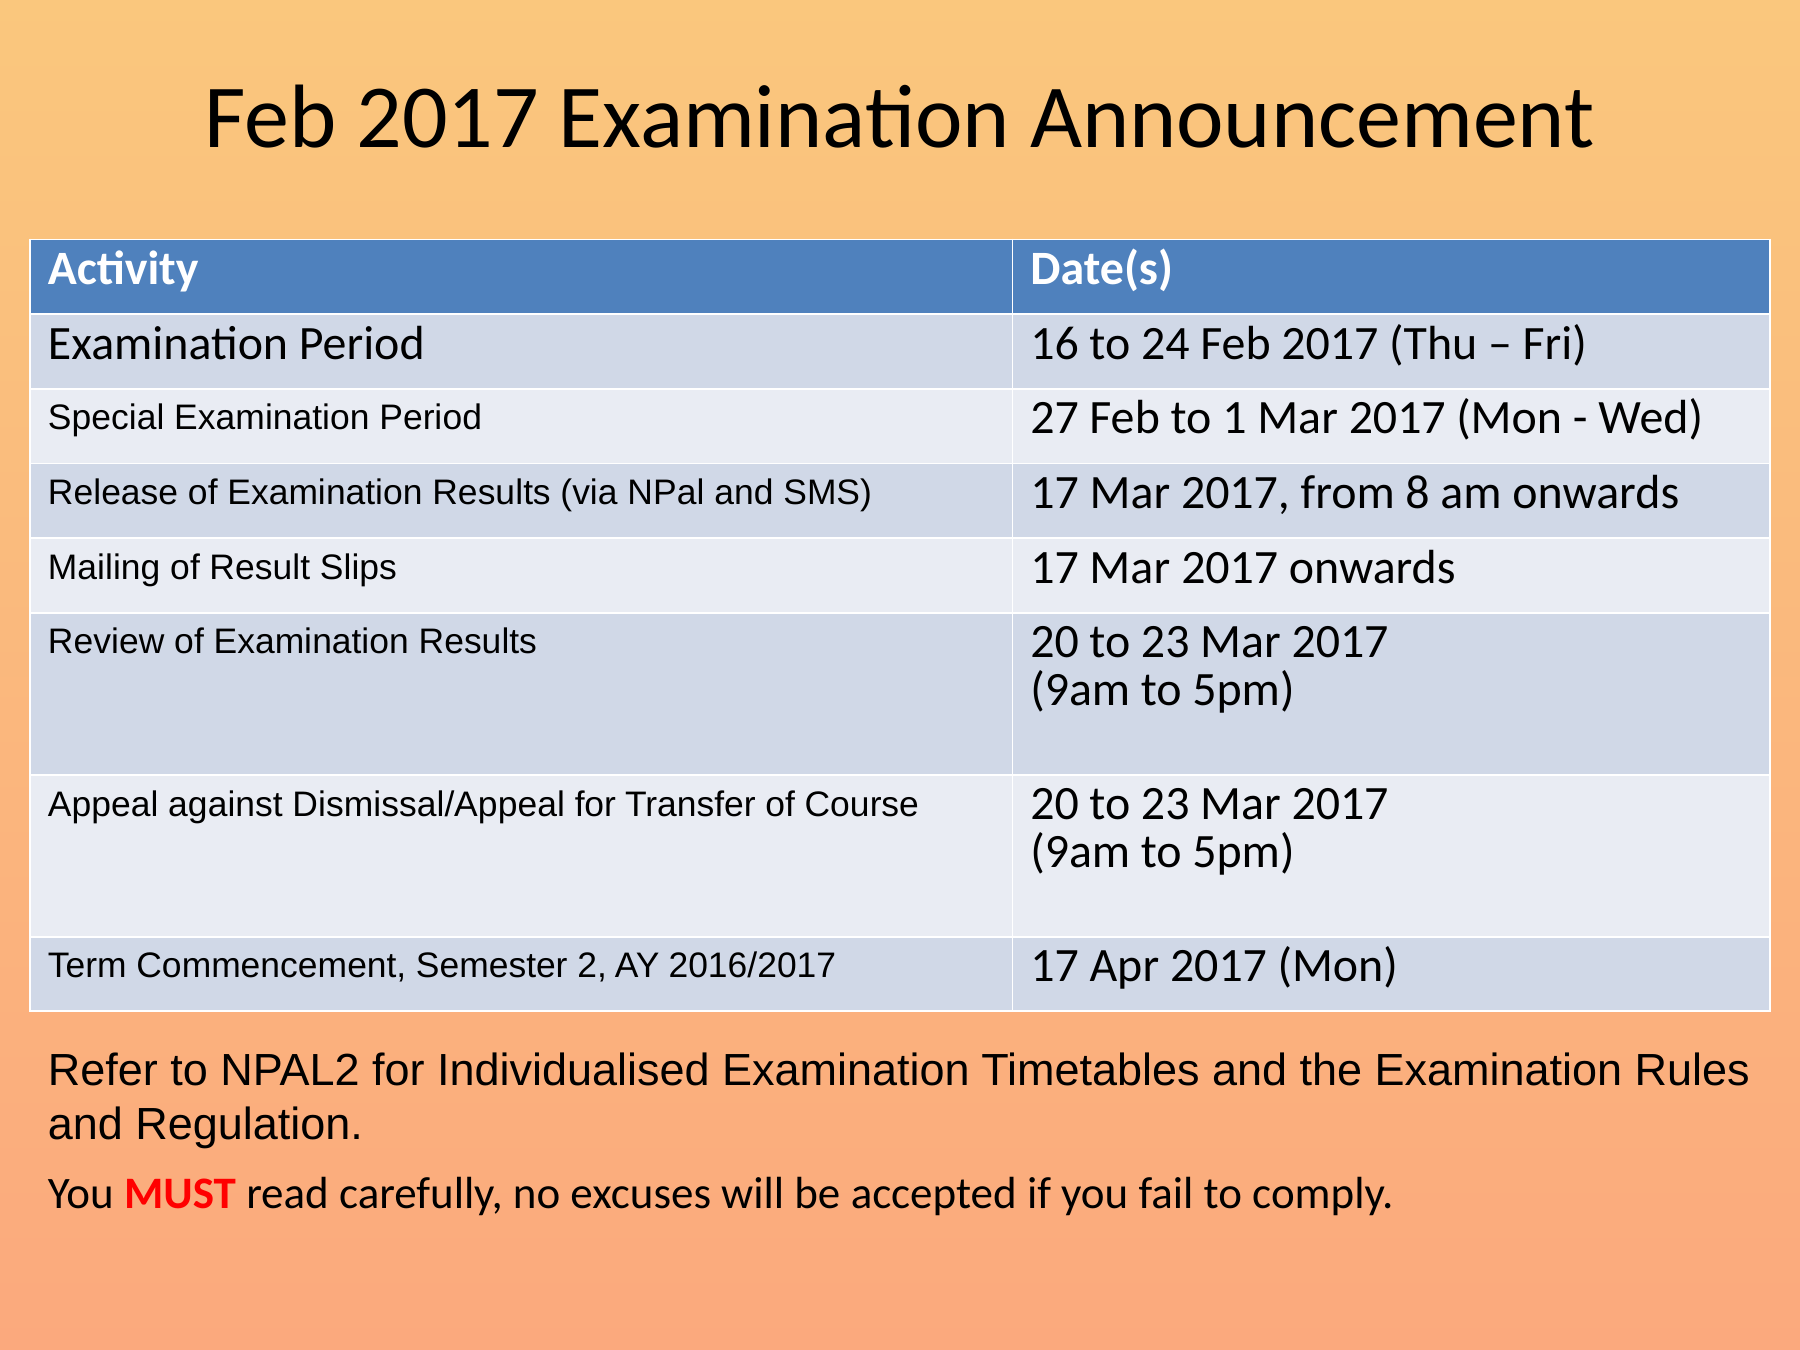

# Feb 2017 Examination Announcement
| Activity | Date(s) |
| --- | --- |
| Examination Period | 16 to 24 Feb 2017 (Thu – Fri) |
| Special Examination Period | 27 Feb to 1 Mar 2017 (Mon - Wed) |
| Release of Examination Results (via NPal and SMS) | 17 Mar 2017, from 8 am onwards |
| Mailing of Result Slips | 17 Mar 2017 onwards |
| Review of Examination Results | 20 to 23 Mar 2017 (9am to 5pm) |
| Appeal against Dismissal/Appeal for Transfer of Course | 20 to 23 Mar 2017 (9am to 5pm) |
| Term Commencement, Semester 2, AY 2016/2017 | 17 Apr 2017 (Mon) |
Refer to NPAL2 for Individualised Examination Timetables and the Examination Rules and Regulation.
You MUST read carefully, no excuses will be accepted if you fail to comply.